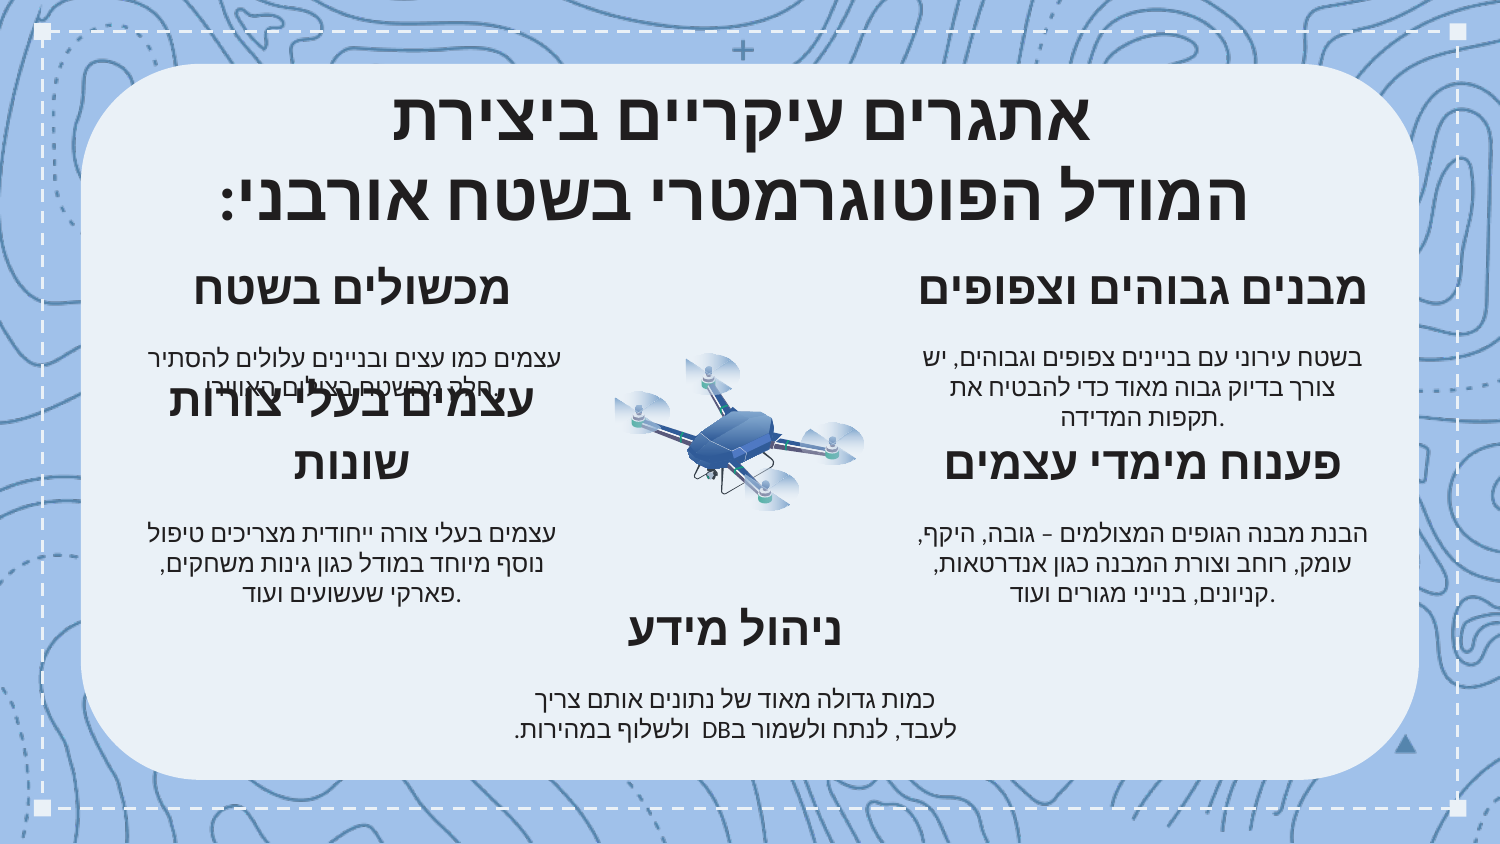

# אתגרים עיקריים ביצירת  המודל הפוטוגרמטרי בשטח אורבני:
מכשולים בשטח
מבנים גבוהים וצפופים
בשטח עירוני עם בניינים צפופים וגבוהים, יש צורך בדיוק גבוה מאוד כדי להבטיח את תקפות המדידה.
 עצמים כמו עצים ובניינים עלולים להסתיר חלק מהשטח בצילום האווירי.

פענוח מימדי עצמים
עצמים בעלי צורות שונות
הבנת מבנה הגופים המצולמים – גובה, היקף, עומק, רוחב וצורת המבנה כגון אנדרטאות, קניונים, בנייני מגורים ועוד.
עצמים בעלי צורה ייחודית מצריכים טיפול נוסף מיוחד במודל כגון גינות משחקים, פארקי שעשועים ועוד.
ניהול מידע
כמות גדולה מאוד של נתונים אותם צריך לעבד, לנתח ולשמור בDB  ולשלוף במהירות.